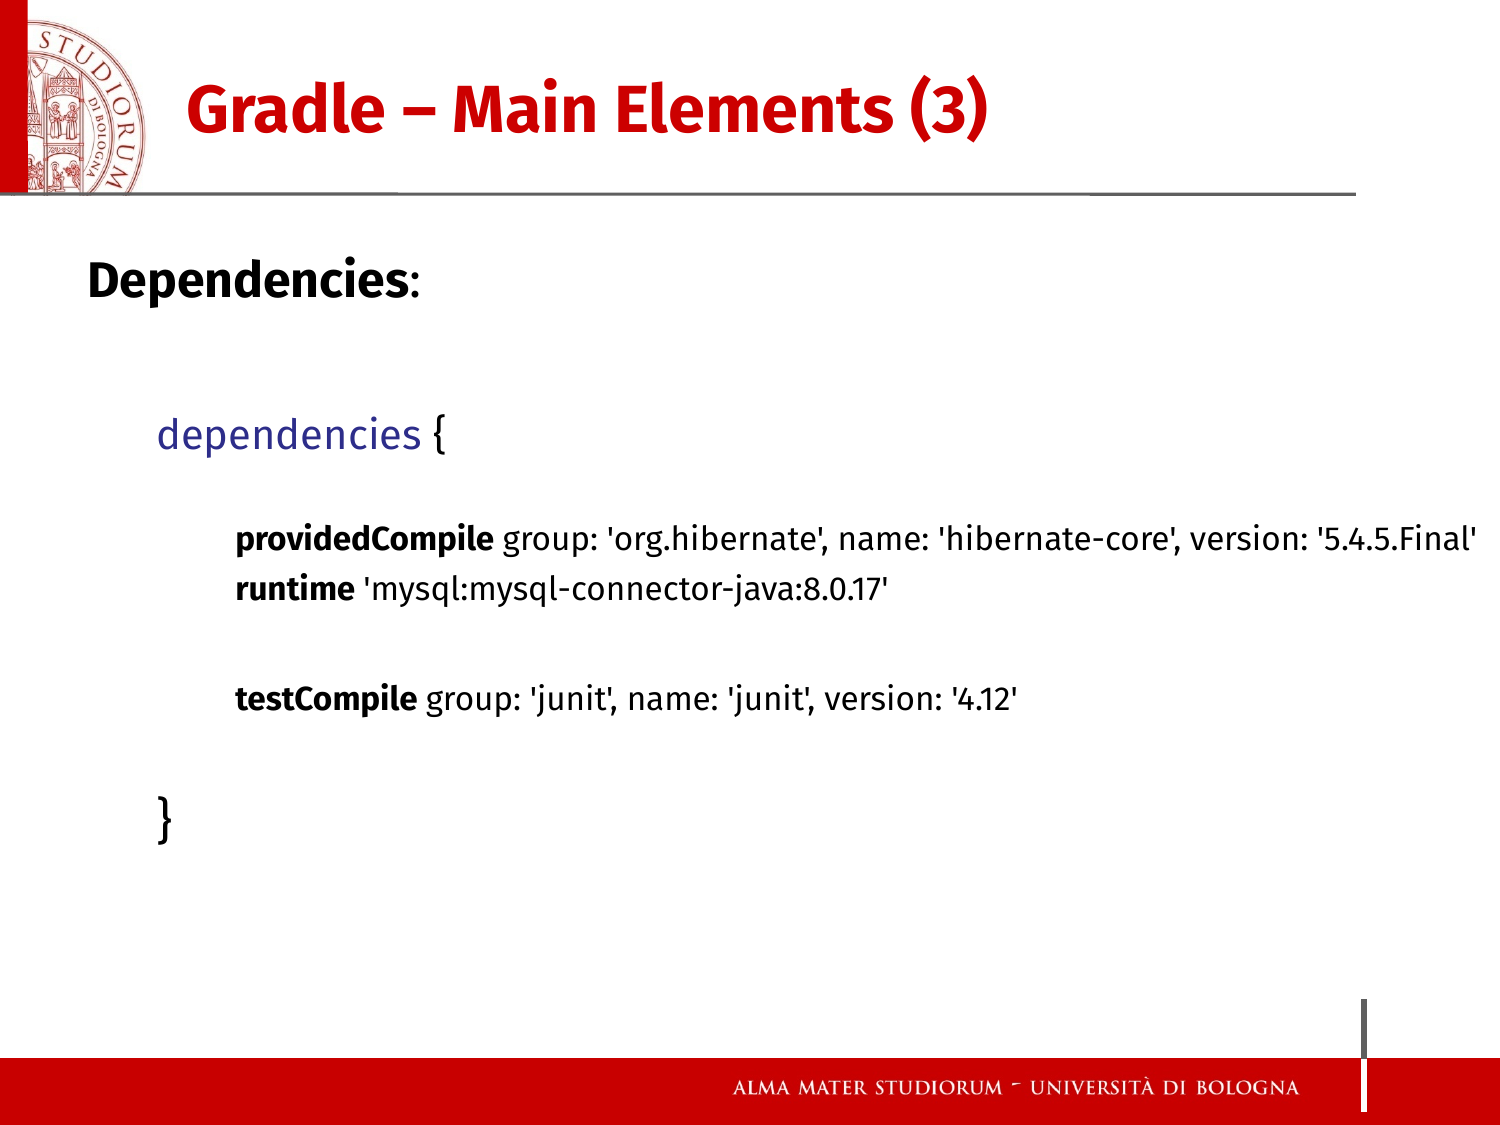

# Gradle – Main Elements (3)
Dependencies:

dependencies {

providedCompile group: 'org.hibernate', name: 'hibernate-core', version: '5.4.5.Final'
runtime 'mysql:mysql-connector-java:8.0.17'

testCompile group: 'junit', name: 'junit', version: '4.12'

}